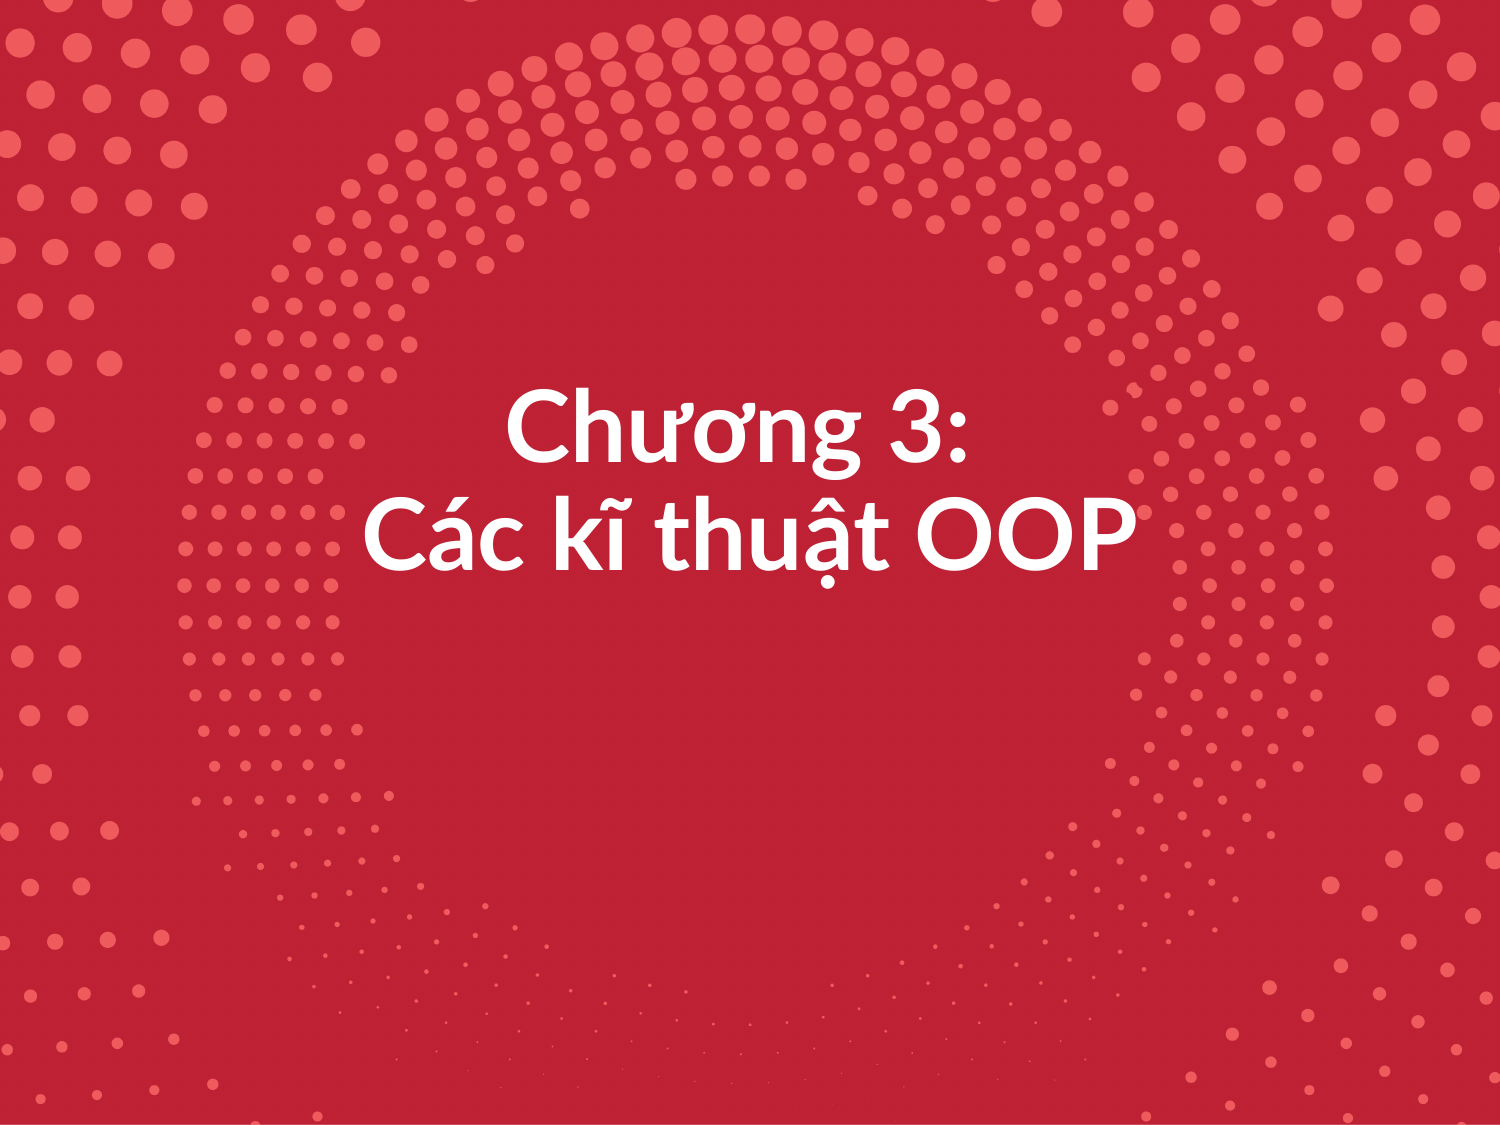

# Chương 3: Các kĩ thuật OOP